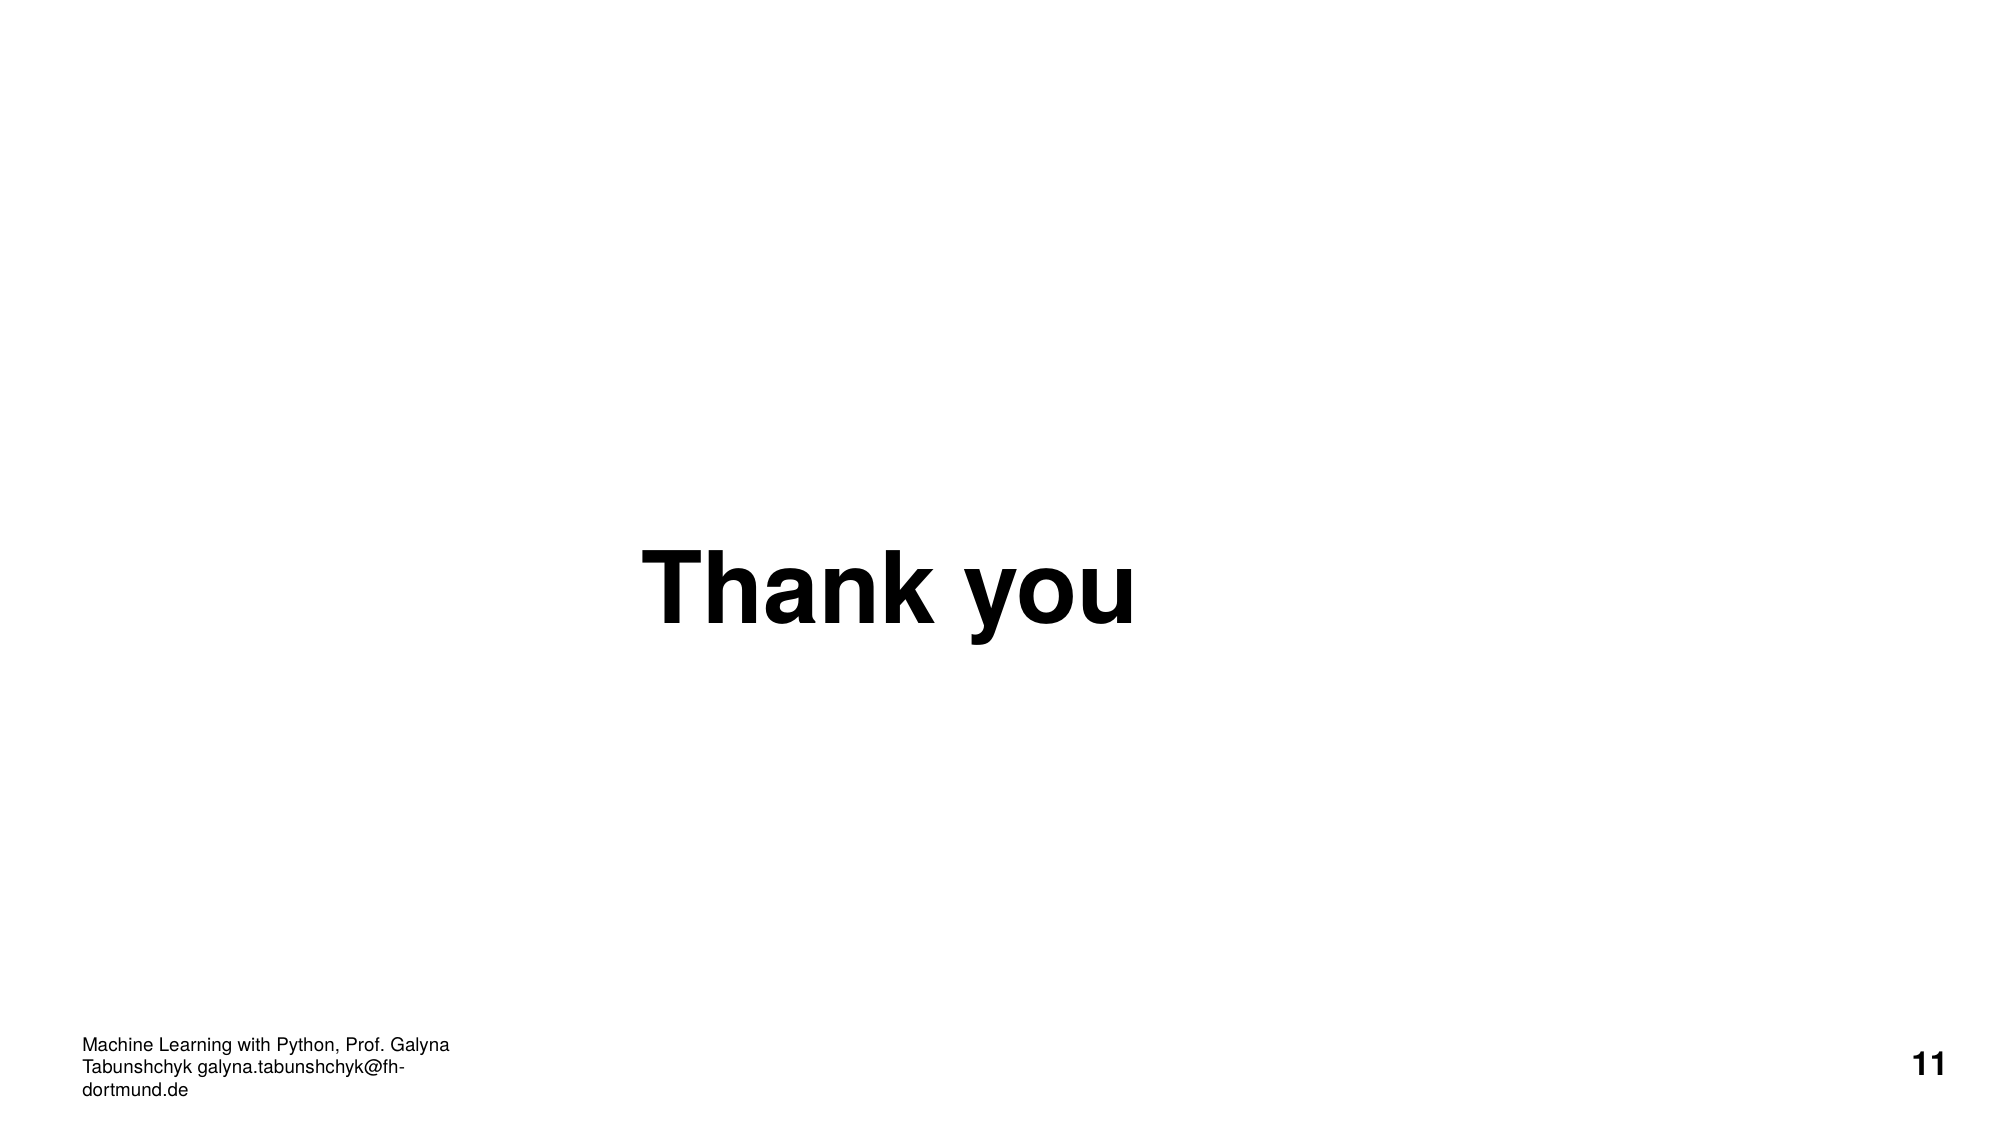

#

Thank you
Machine Learning with Python, Prof. Galyna Tabunshchyk galyna.tabunshchyk@fh-dortmund.de
11